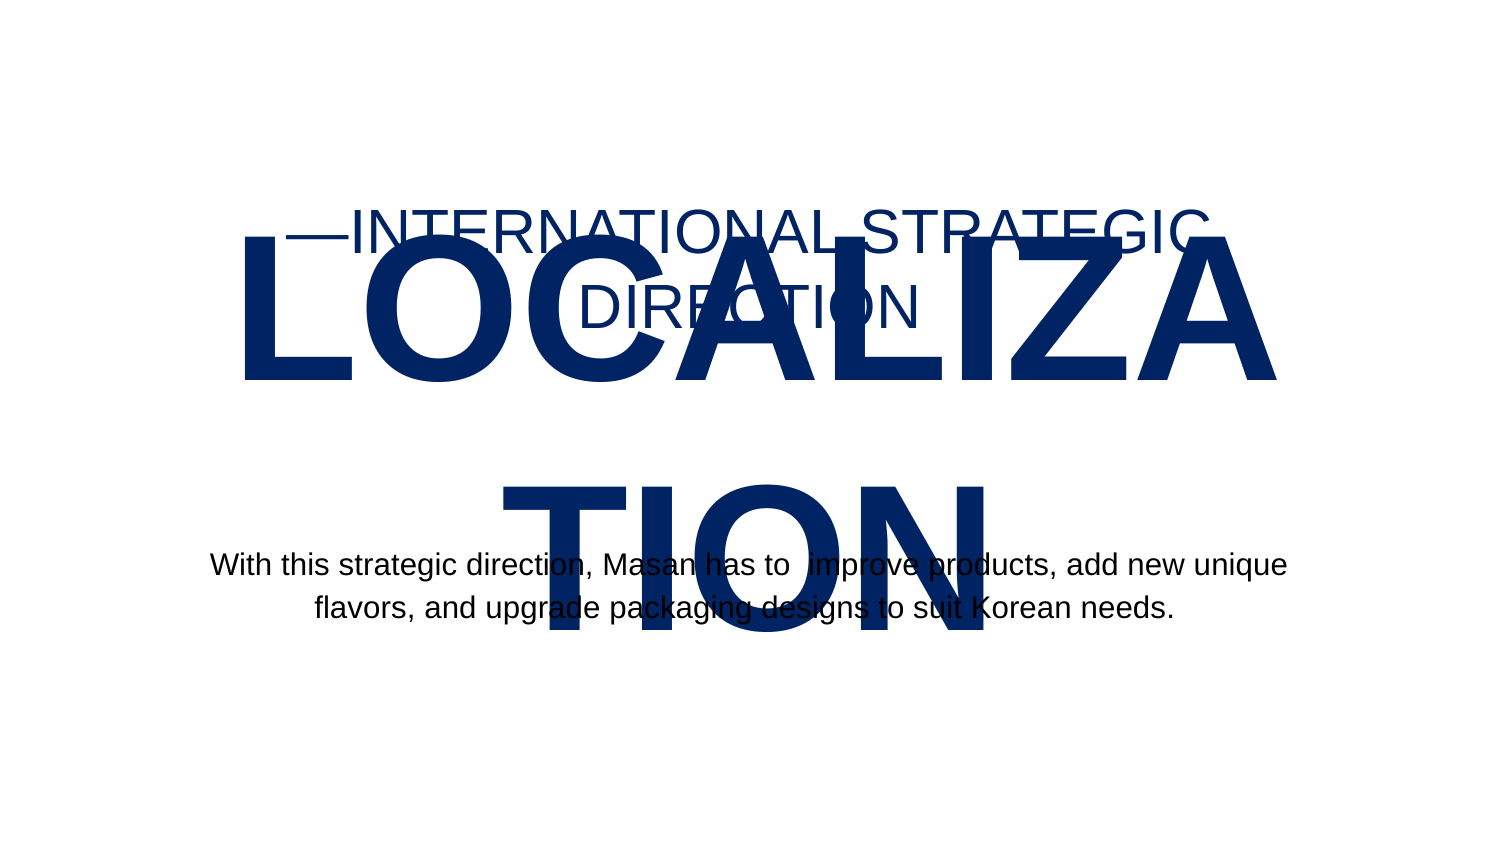

# LOCALIZATION
—INTERNATIONAL STRATEGIC DIRECTION
With this strategic direction, Masan has to  improve products, add new unique flavors, and upgrade packaging designs to suit Korean needs.